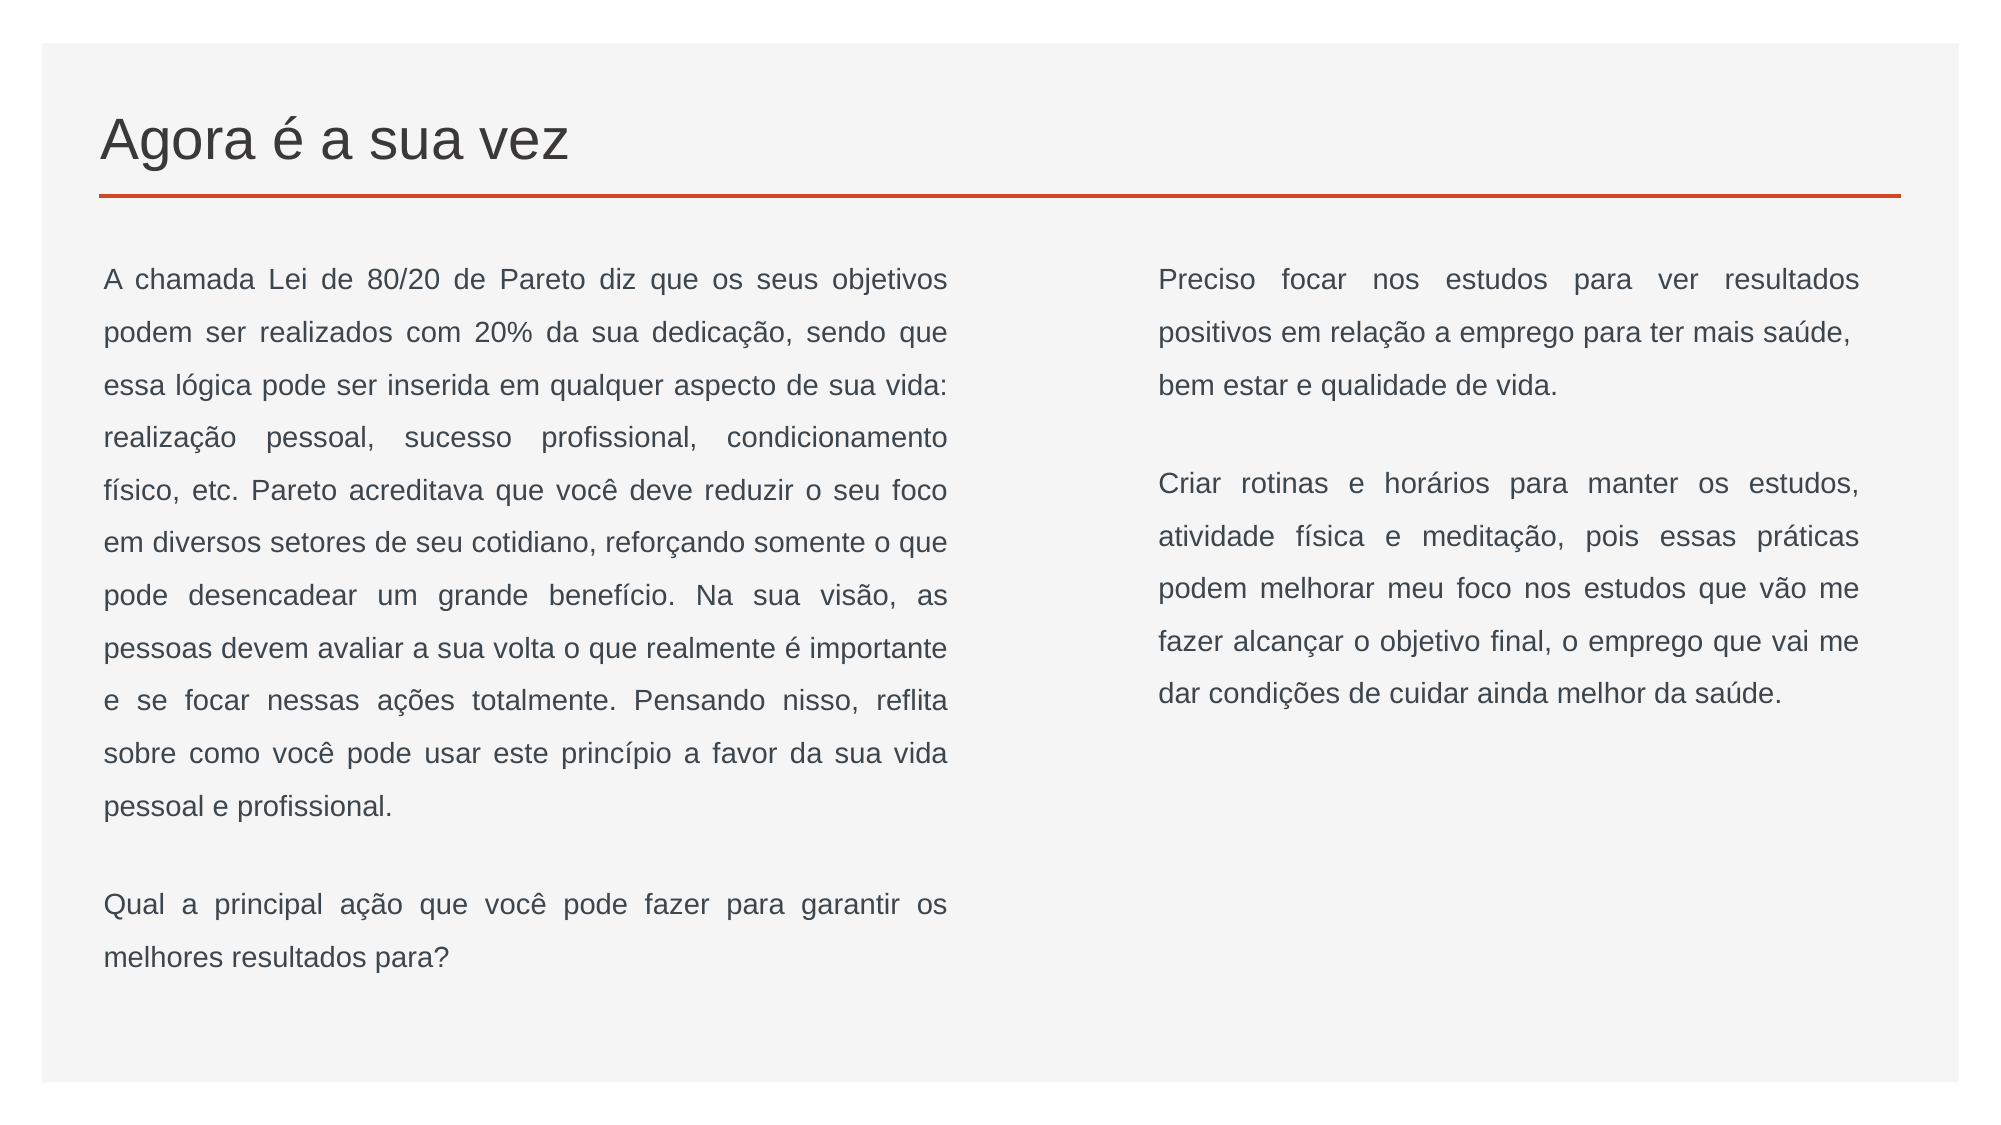

# Agora é a sua vez
A chamada Lei de 80/20 de Pareto diz que os seus objetivos podem ser realizados com 20% da sua dedicação, sendo que essa lógica pode ser inserida em qualquer aspecto de sua vida: realização pessoal, sucesso profissional, condicionamento físico, etc. Pareto acreditava que você deve reduzir o seu foco em diversos setores de seu cotidiano, reforçando somente o que pode desencadear um grande benefício. Na sua visão, as pessoas devem avaliar a sua volta o que realmente é importante e se focar nessas ações totalmente. Pensando nisso, reflita sobre como você pode usar este princípio a favor da sua vida pessoal e profissional.
Qual a principal ação que você pode fazer para garantir os melhores resultados para?

Preciso focar nos estudos para ver resultados positivos em relação a emprego para ter mais saúde,  bem estar e qualidade de vida.
Criar rotinas e horários para manter os estudos, atividade física e meditação, pois essas práticas podem melhorar meu foco nos estudos que vão me fazer alcançar o objetivo final, o emprego que vai me dar condições de cuidar ainda melhor da saúde.